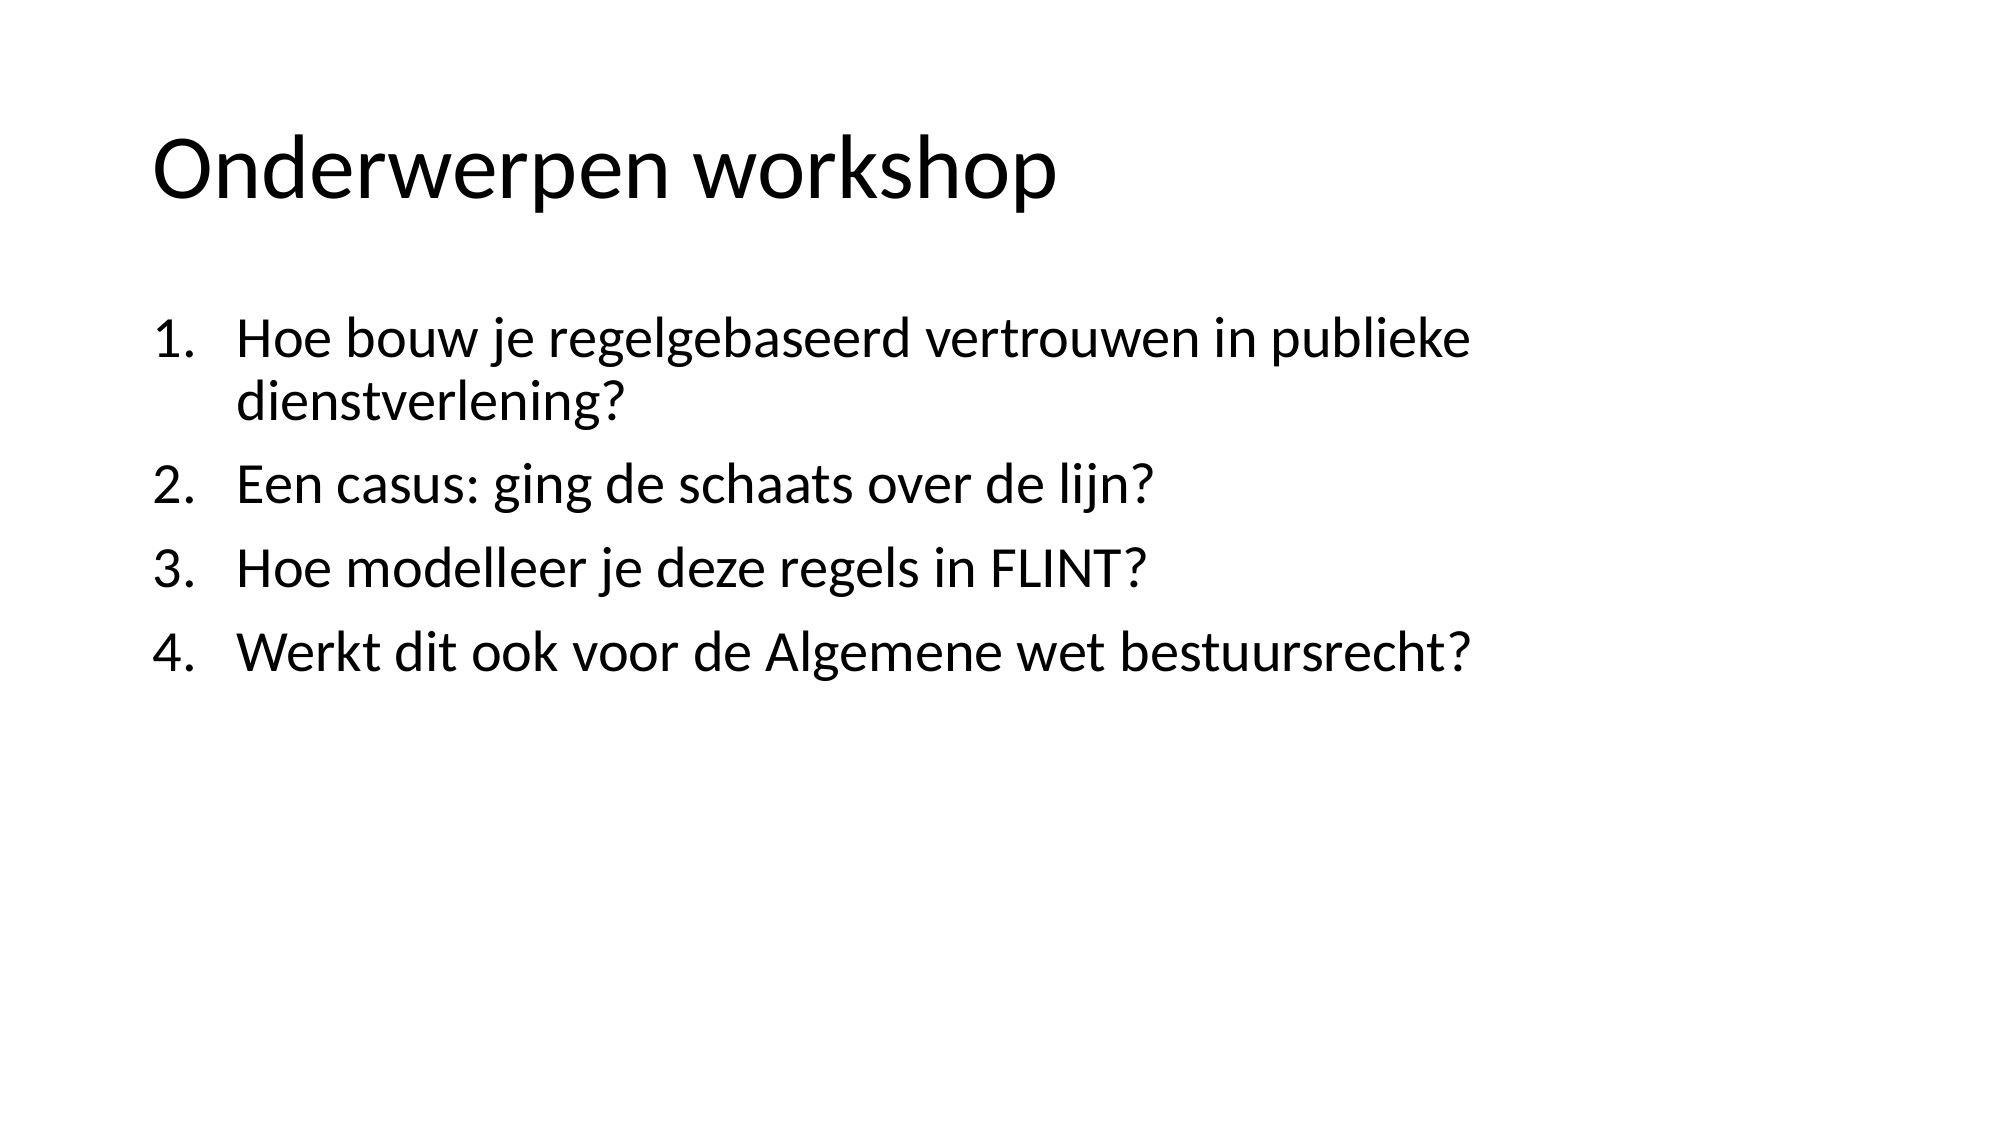

# Onderwerpen workshop
Hoe bouw je regelgebaseerd vertrouwen in publieke dienstverlening?
Een casus: ging de schaats over de lijn?
Hoe modelleer je deze regels in FLINT?
Werkt dit ook voor de Algemene wet bestuursrecht?